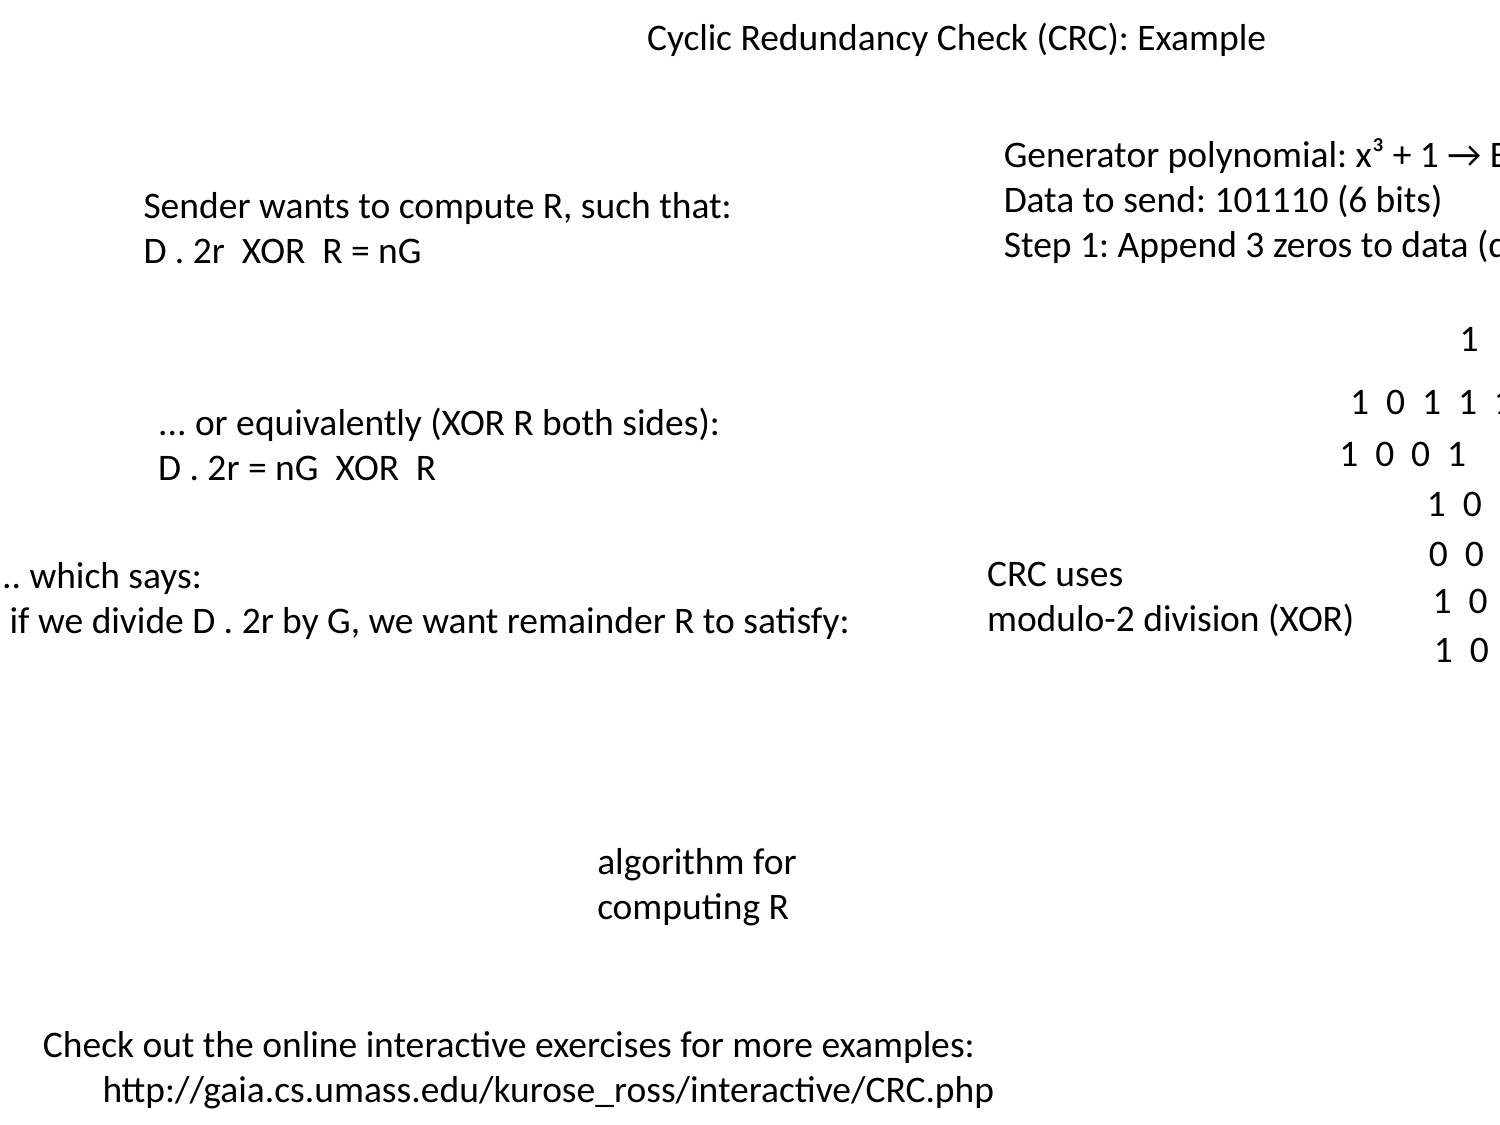

Cyclic Redundancy Check (CRC): Example
Generator polynomial: x³ + 1 → Binary: 1001 (4 bits)
Data to send: 101110 (6 bits)
Step 1: Append 3 zeros to data (degree of generator = 3)
Sender wants to compute R, such that:
D . 2r  XOR  R = nG
1
1
0
  0  1  1
0  0  0
1  0  1  1  1  0

... or equivalently (XOR R both sides):
D . 2r = nG  XOR  R
1  0  0  1
1  0  1

D
2r   (here, r=3)
*
0  0  0
CRC uses
modulo-2 division (XOR)
 ... which says:
   if we divide D . 2r by G, we want remainder R to satisfy:
1  0  1  0
1  0  0  1

algorithm for
computing R

Check out the online interactive exercises for more examples:
       http://gaia.cs.umass.edu/kurose_ross/interactive/CRC.php
R